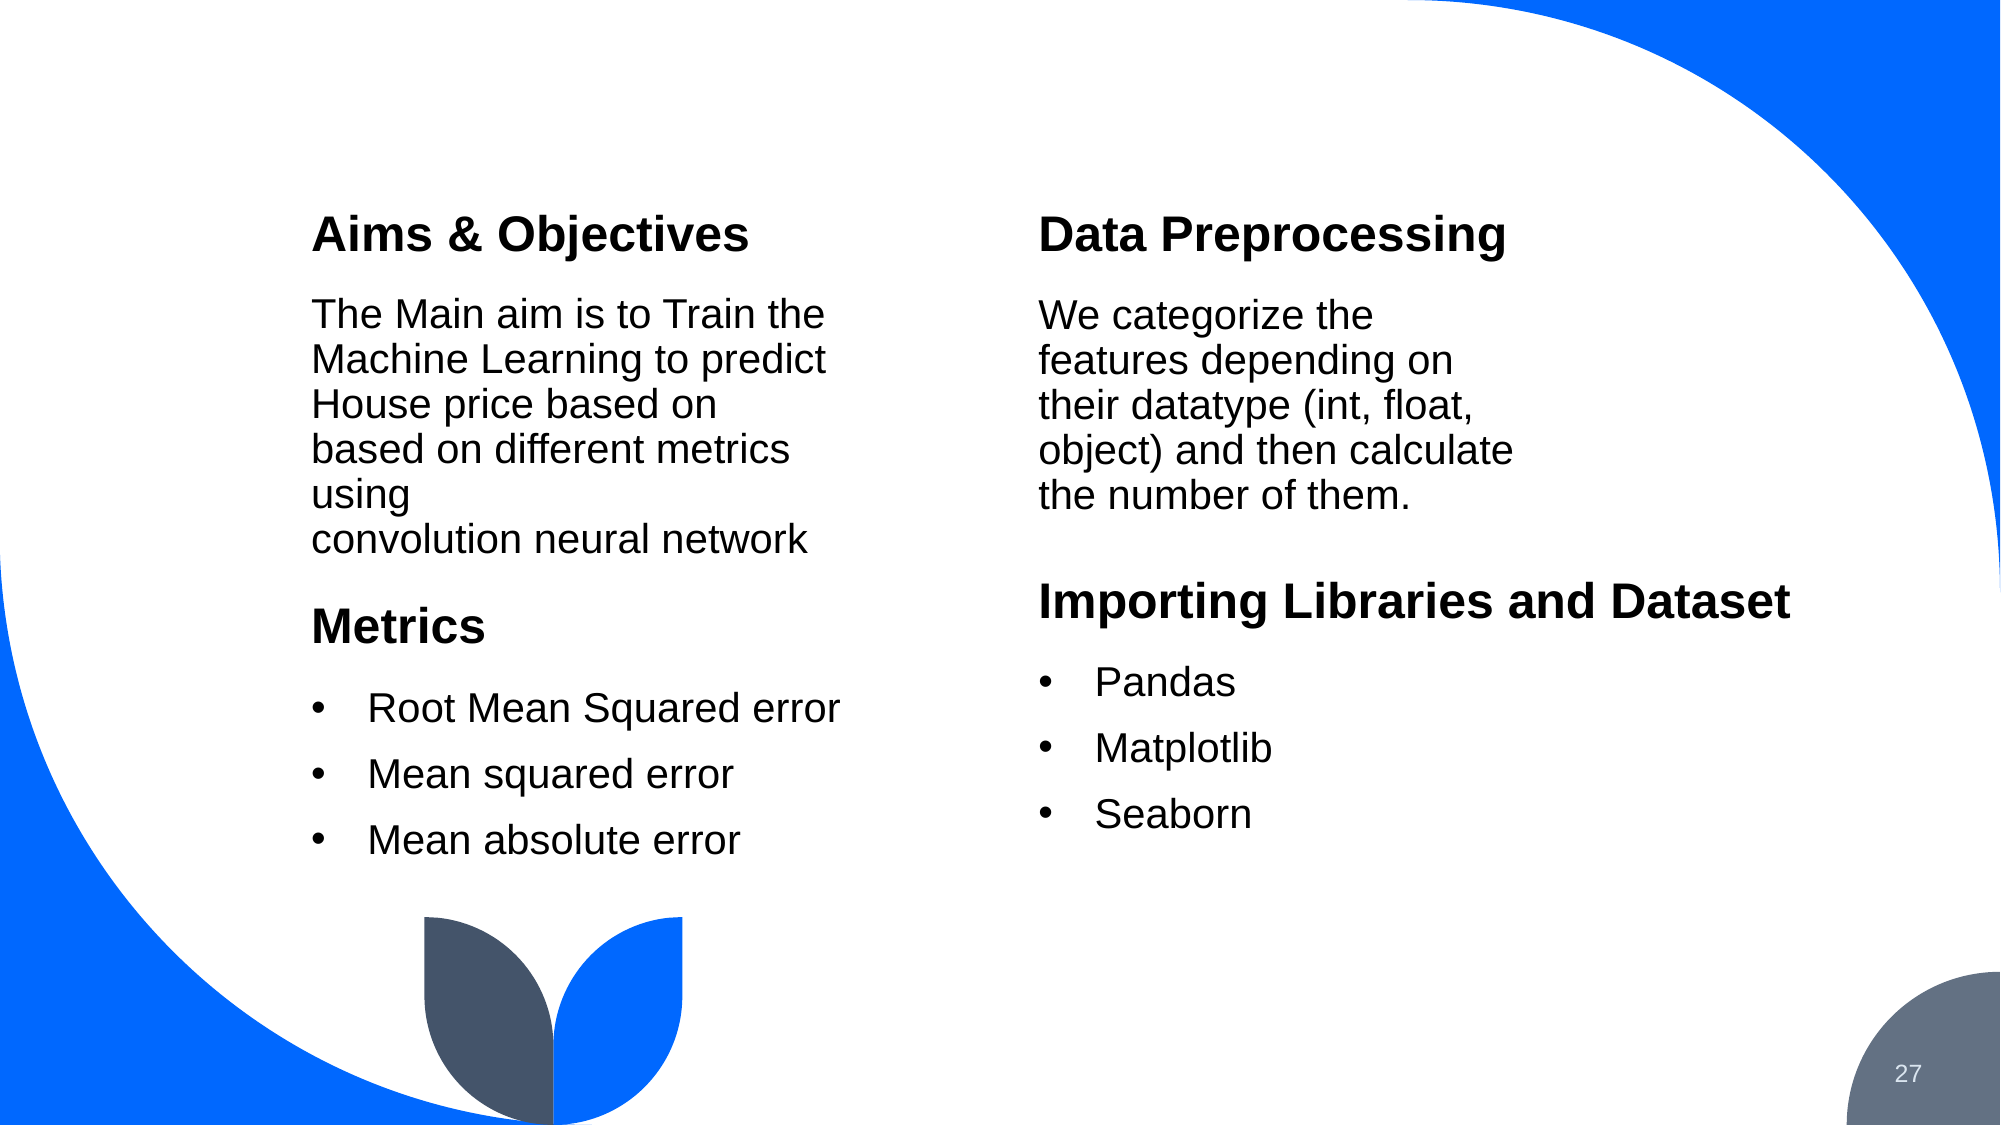

Aims & Objectives

Data Preprocessing
The Main aim is to Train the Machine Learning to predict House price based on based on different metrics using convolution neural network

We categorize the features depending on their datatype (int, float, object) and then calculate the number of them.

Importing Libraries and Dataset
Metrics
Pandas
Matplotlib
Seaborn

Root Mean Squared error
Mean squared error
Mean absolute error
27